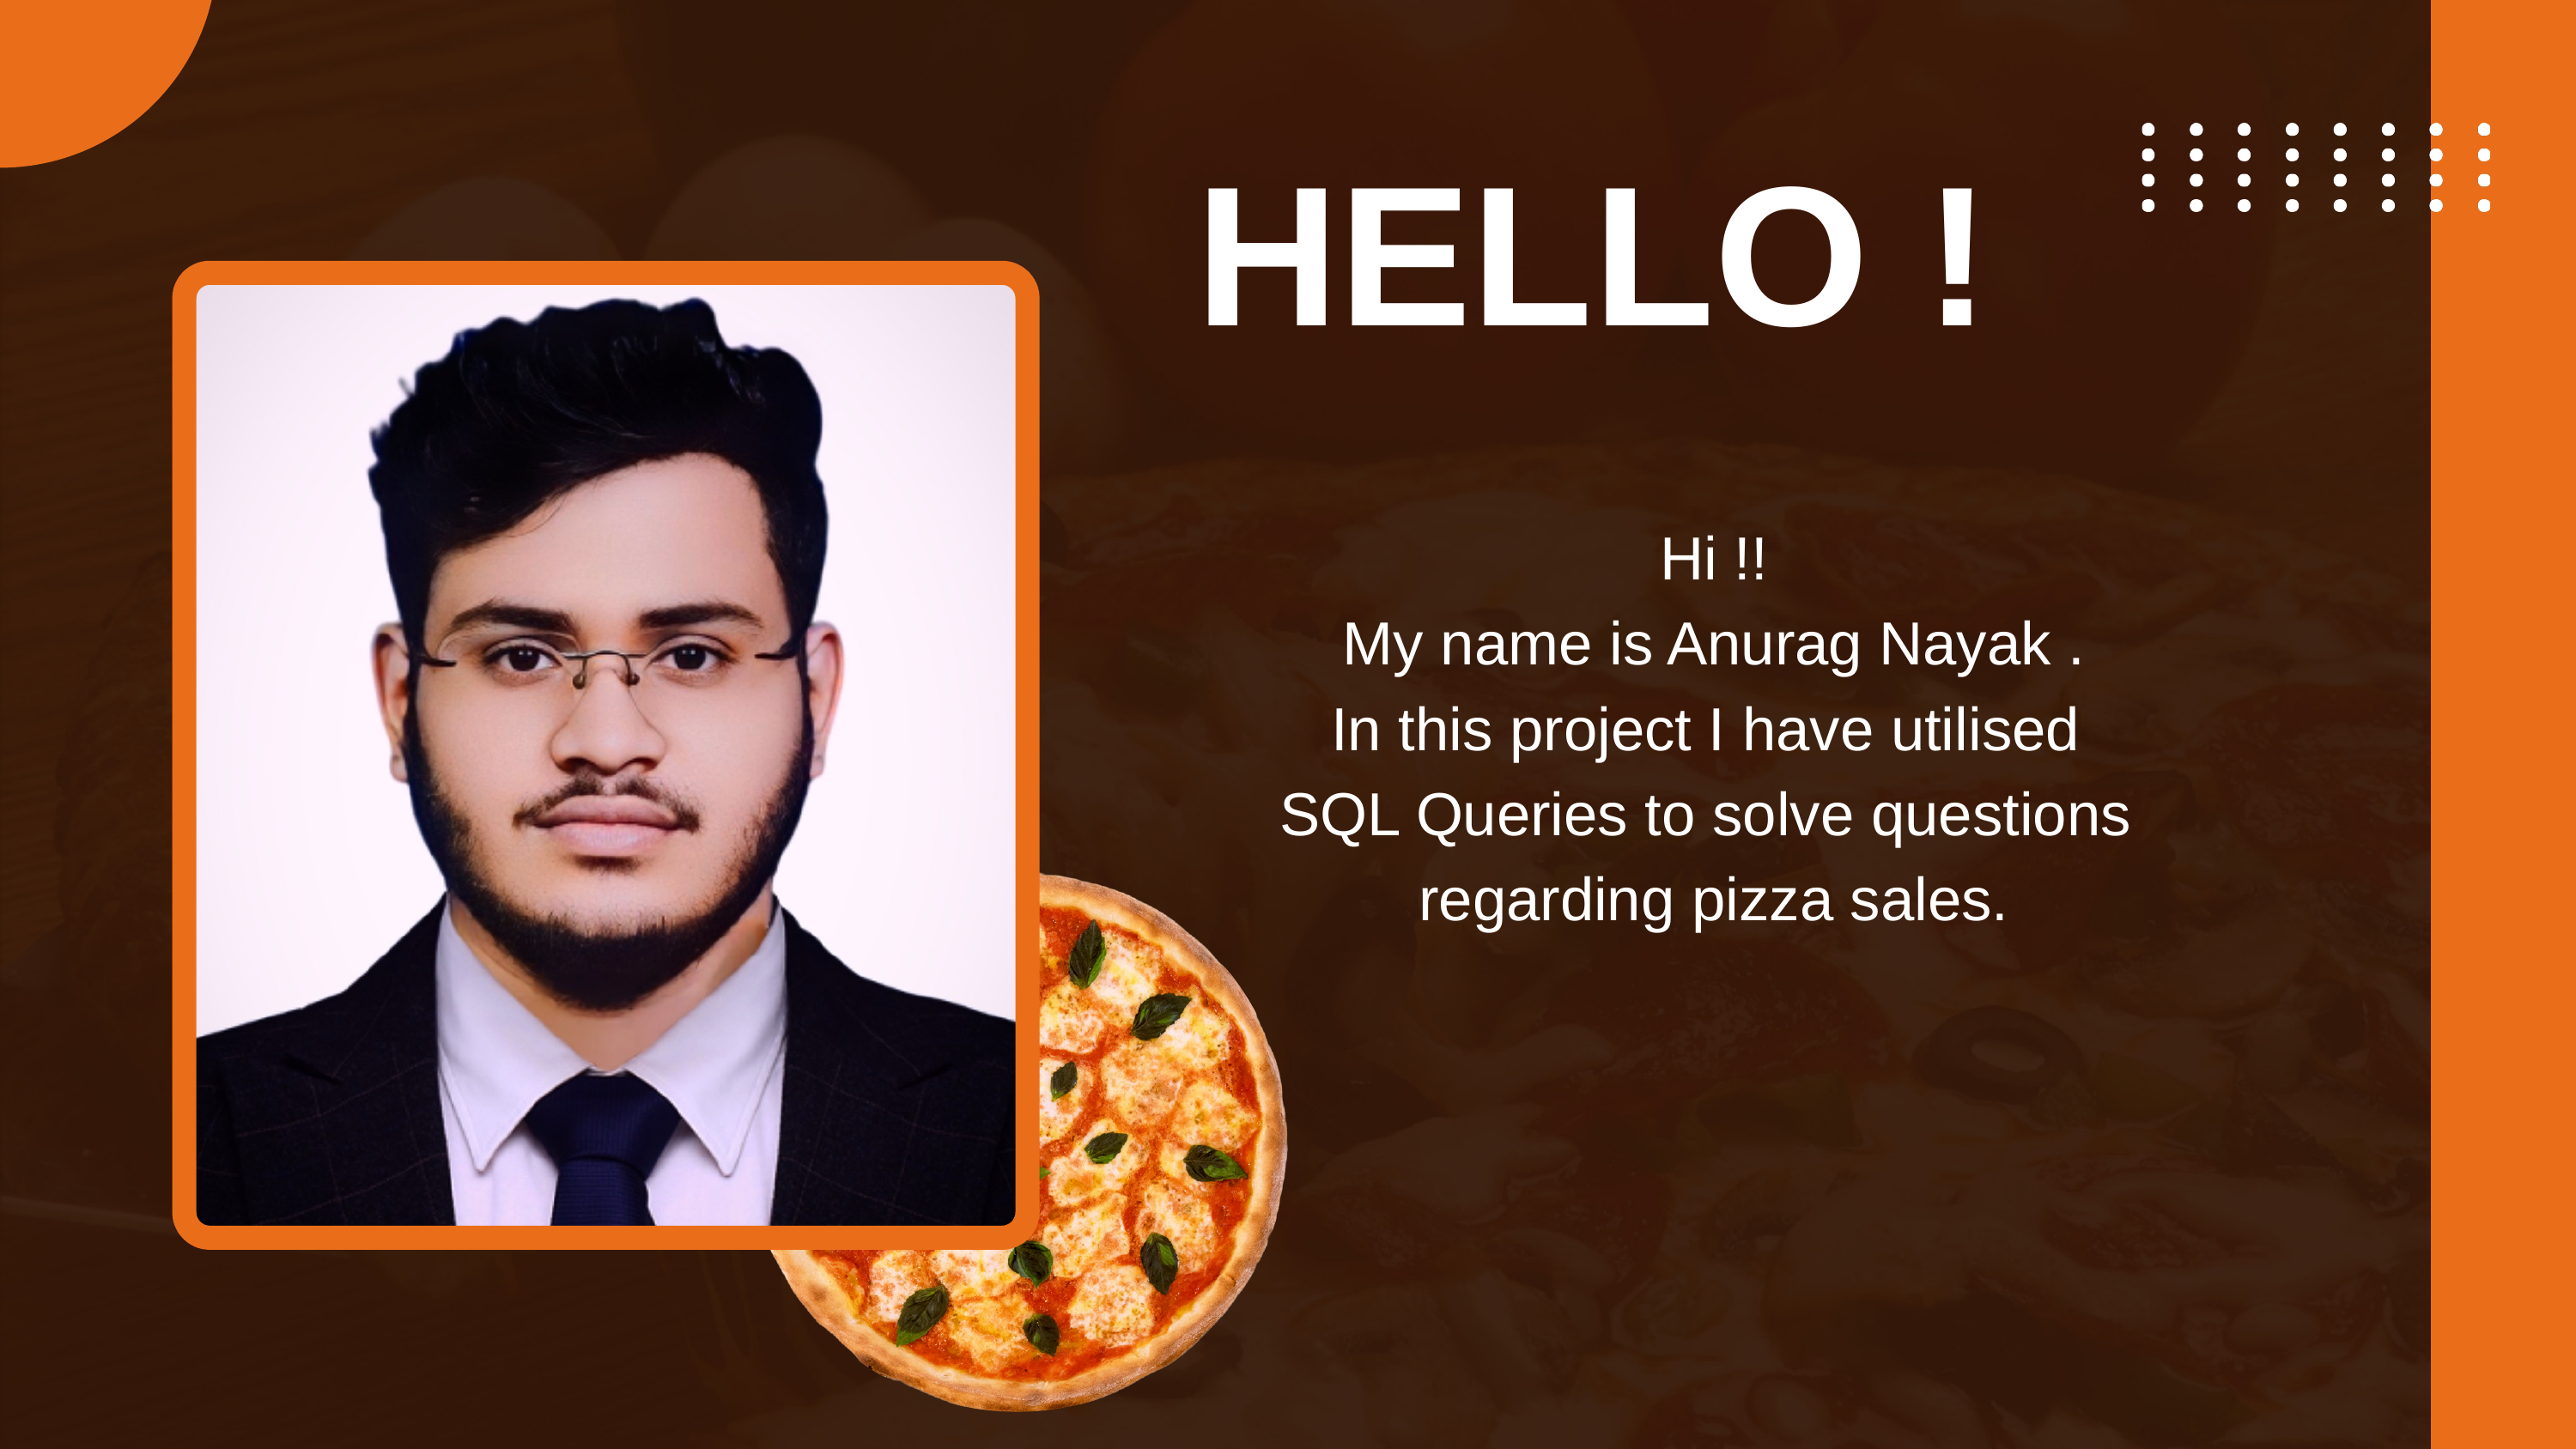

HELLO !

Hi !!
My name is Anurag Nayak .
In this project I have utilised
SQL Queries to solve questions
regarding pizza sales.